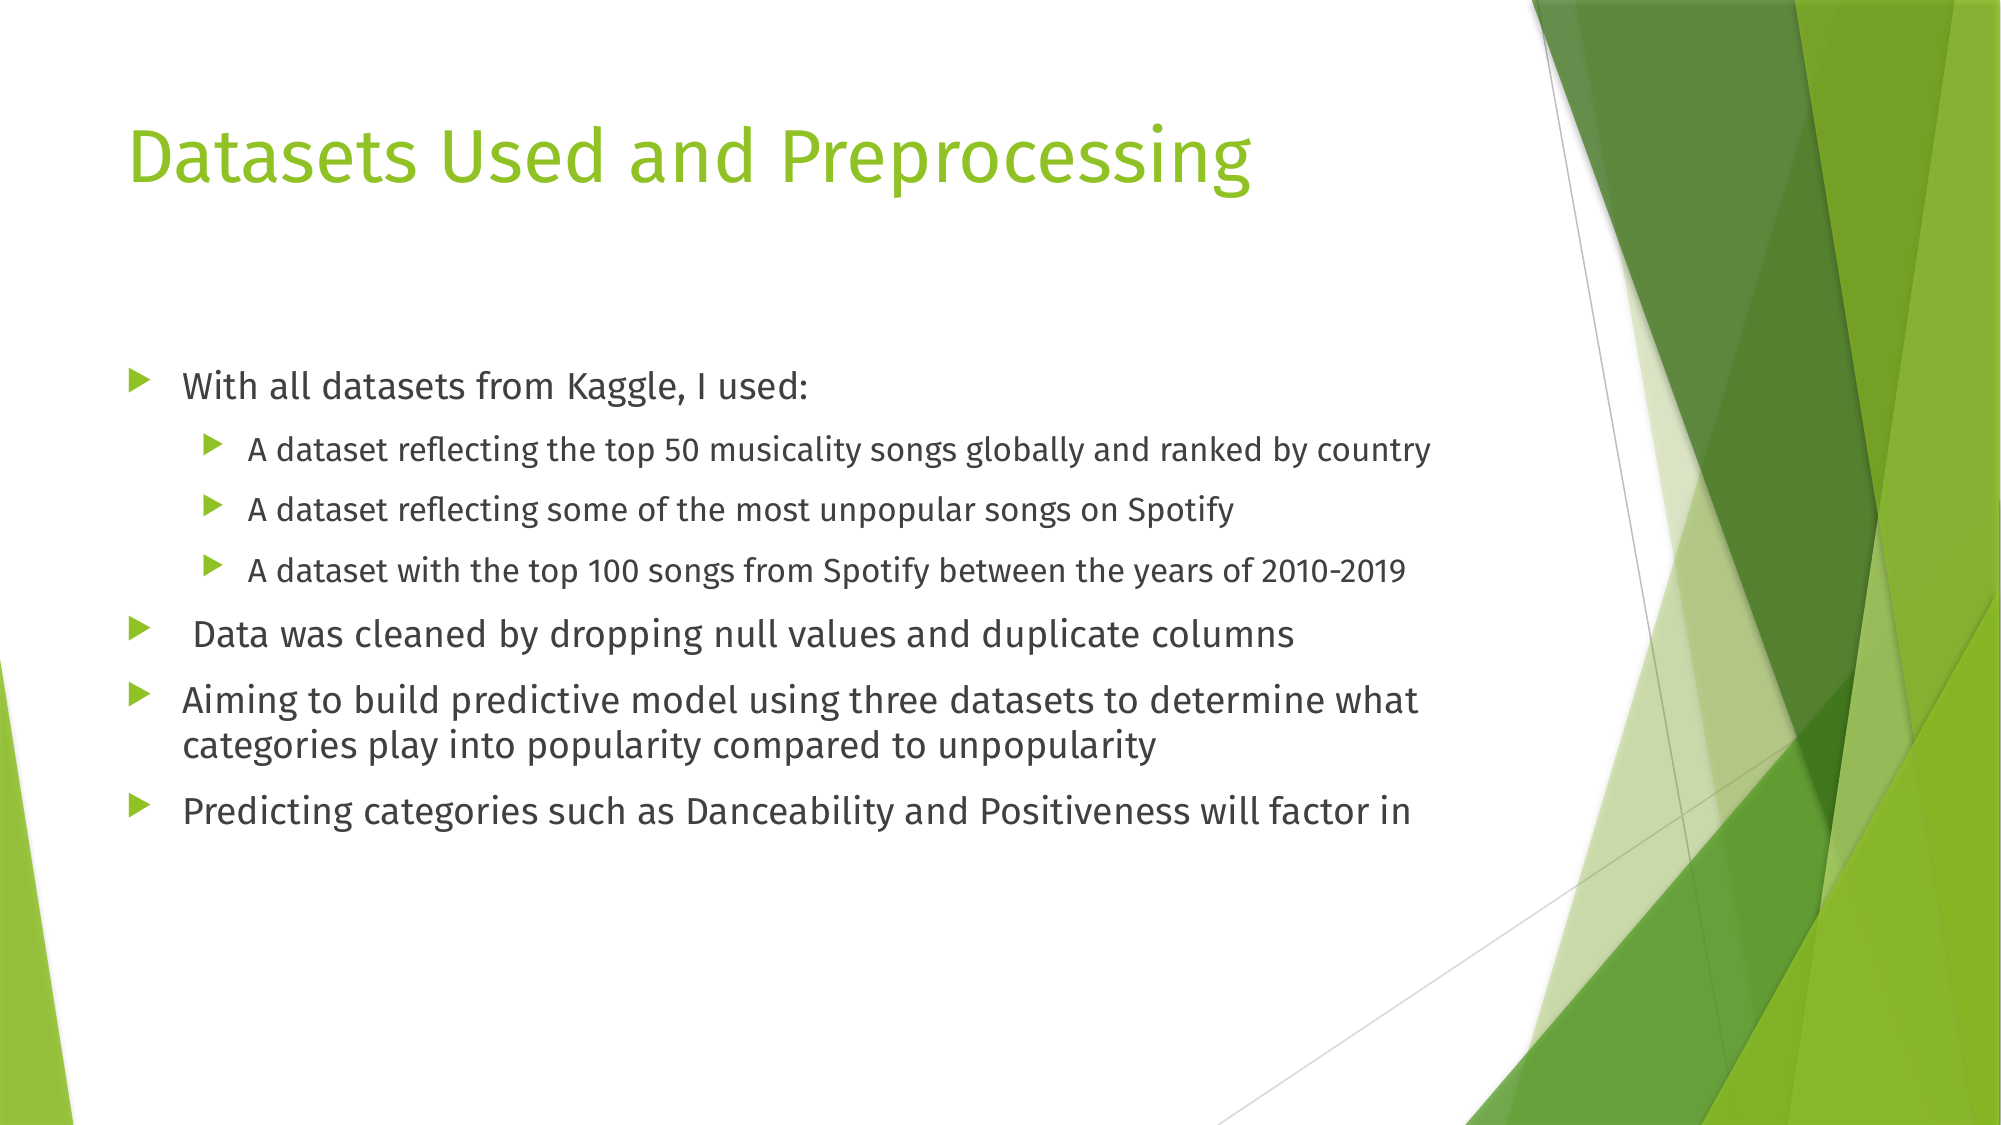

# Datasets Used and Preprocessing
With all datasets from Kaggle, I used:
A dataset reflecting the top 50 musicality songs globally and ranked by country
A dataset reflecting some of the most unpopular songs on Spotify
A dataset with the top 100 songs from Spotify between the years of 2010-2019
 Data was cleaned by dropping null values and duplicate columns
Aiming to build predictive model using three datasets to determine what categories play into popularity compared to unpopularity
Predicting categories such as Danceability and Positiveness will factor in